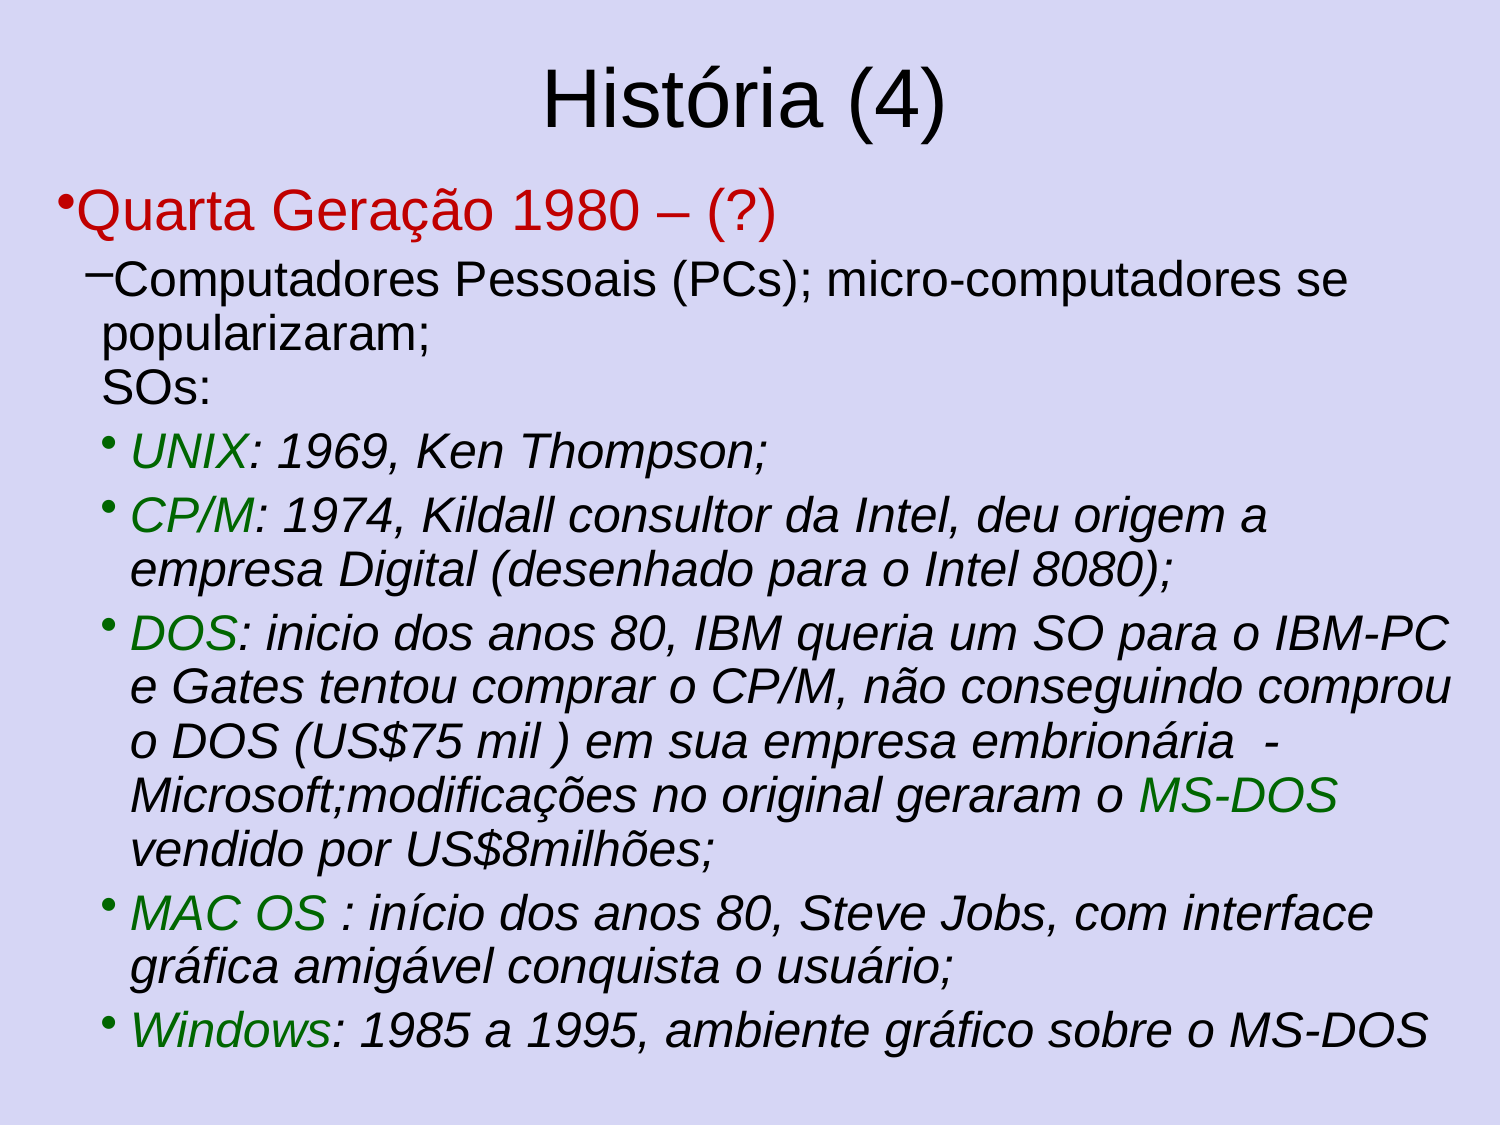

# História (4)
Quarta Geração 1980 – (?)
Computadores Pessoais (PCs); micro-computadores se popularizaram;
SOs:
UNIX: 1969, Ken Thompson;
CP/M: 1974, Kildall consultor da Intel, deu origem a empresa Digital (desenhado para o Intel 8080);
DOS: inicio dos anos 80, IBM queria um SO para o IBM-PC e Gates tentou comprar o CP/M, não conseguindo comprou o DOS (US$75 mil ) em sua empresa embrionária  - Microsoft;modificações no original geraram o MS-DOS vendido por US$8milhões;
MAC OS : início dos anos 80, Steve Jobs, com interface gráfica amigável conquista o usuário;
Windows: 1985 a 1995, ambiente gráfico sobre o MS-DOS